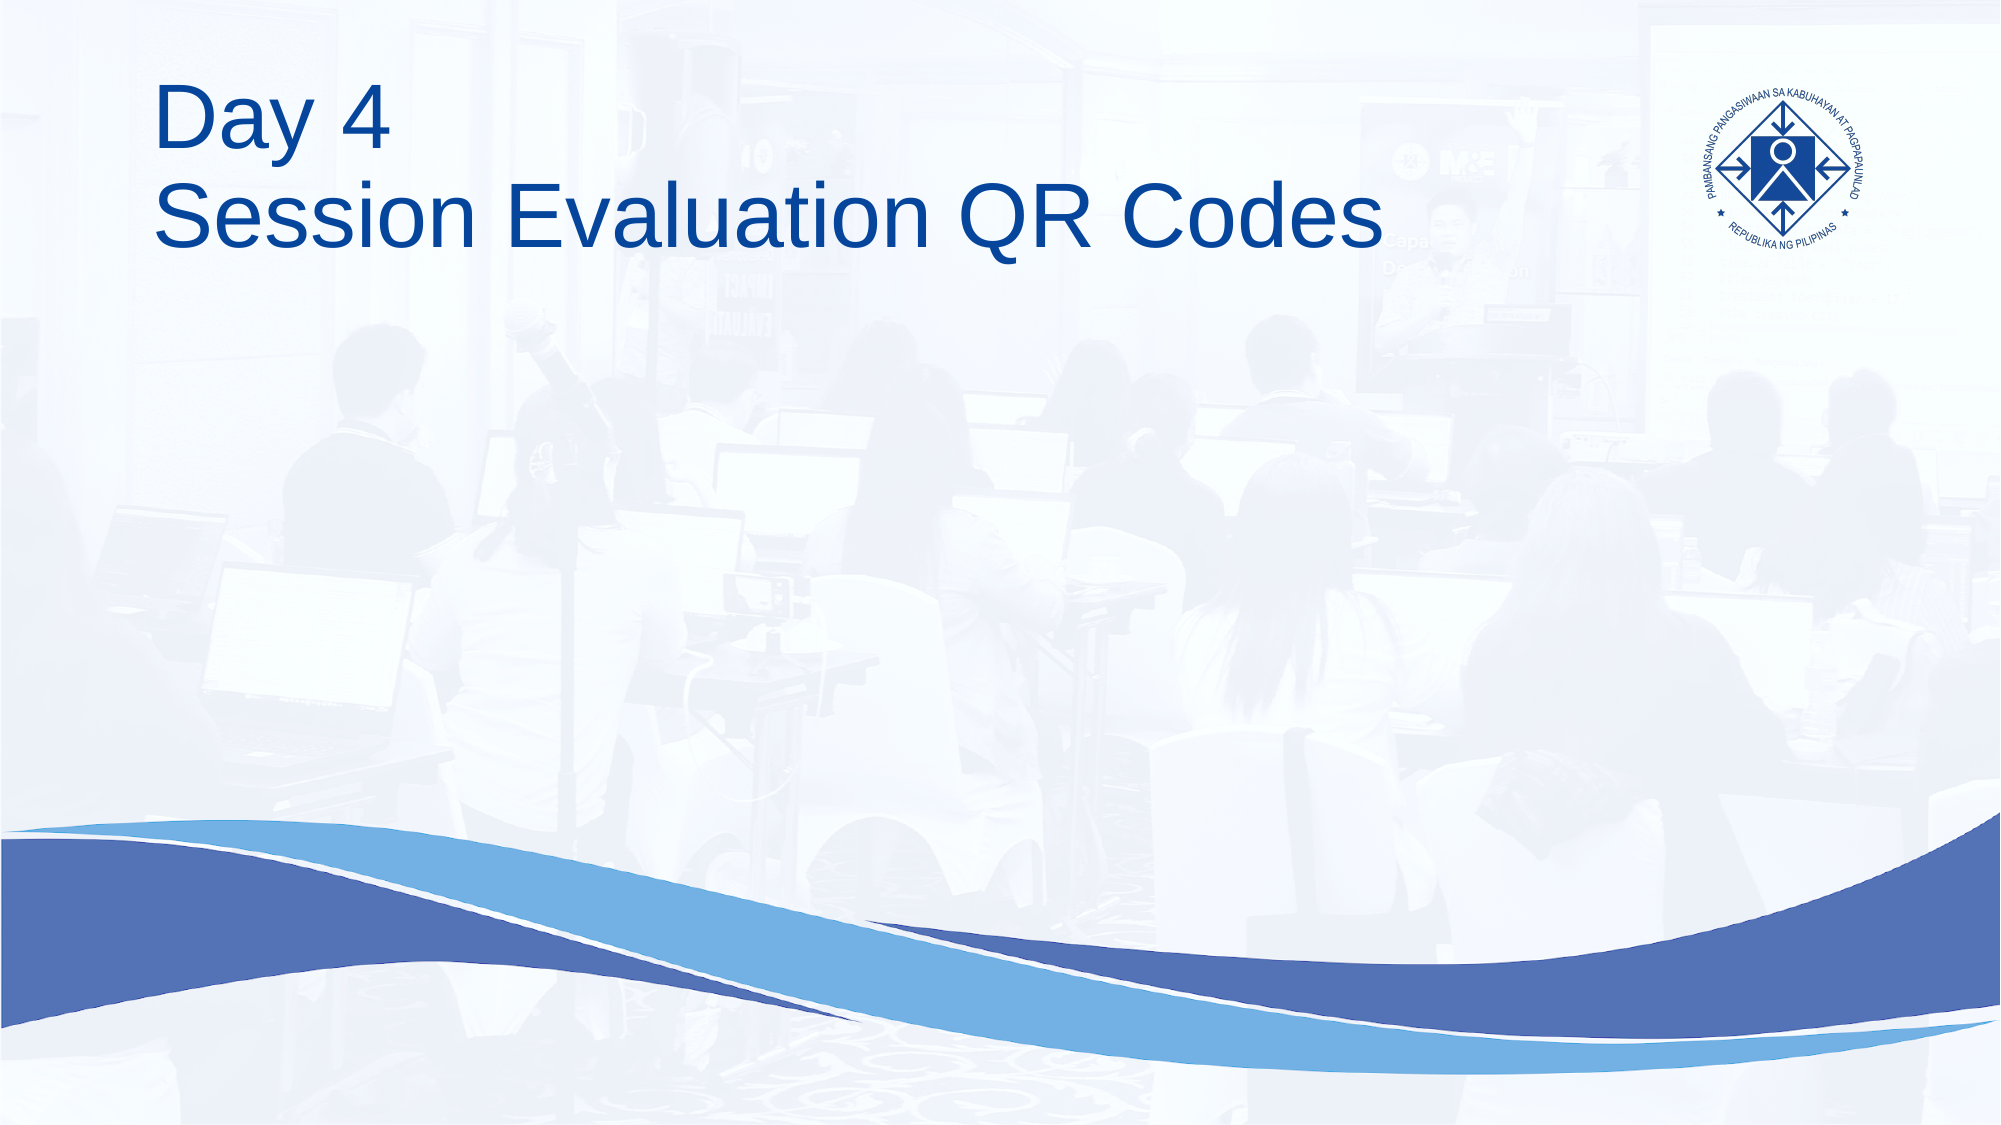

# Day 4 Session Evaluation QR Codes